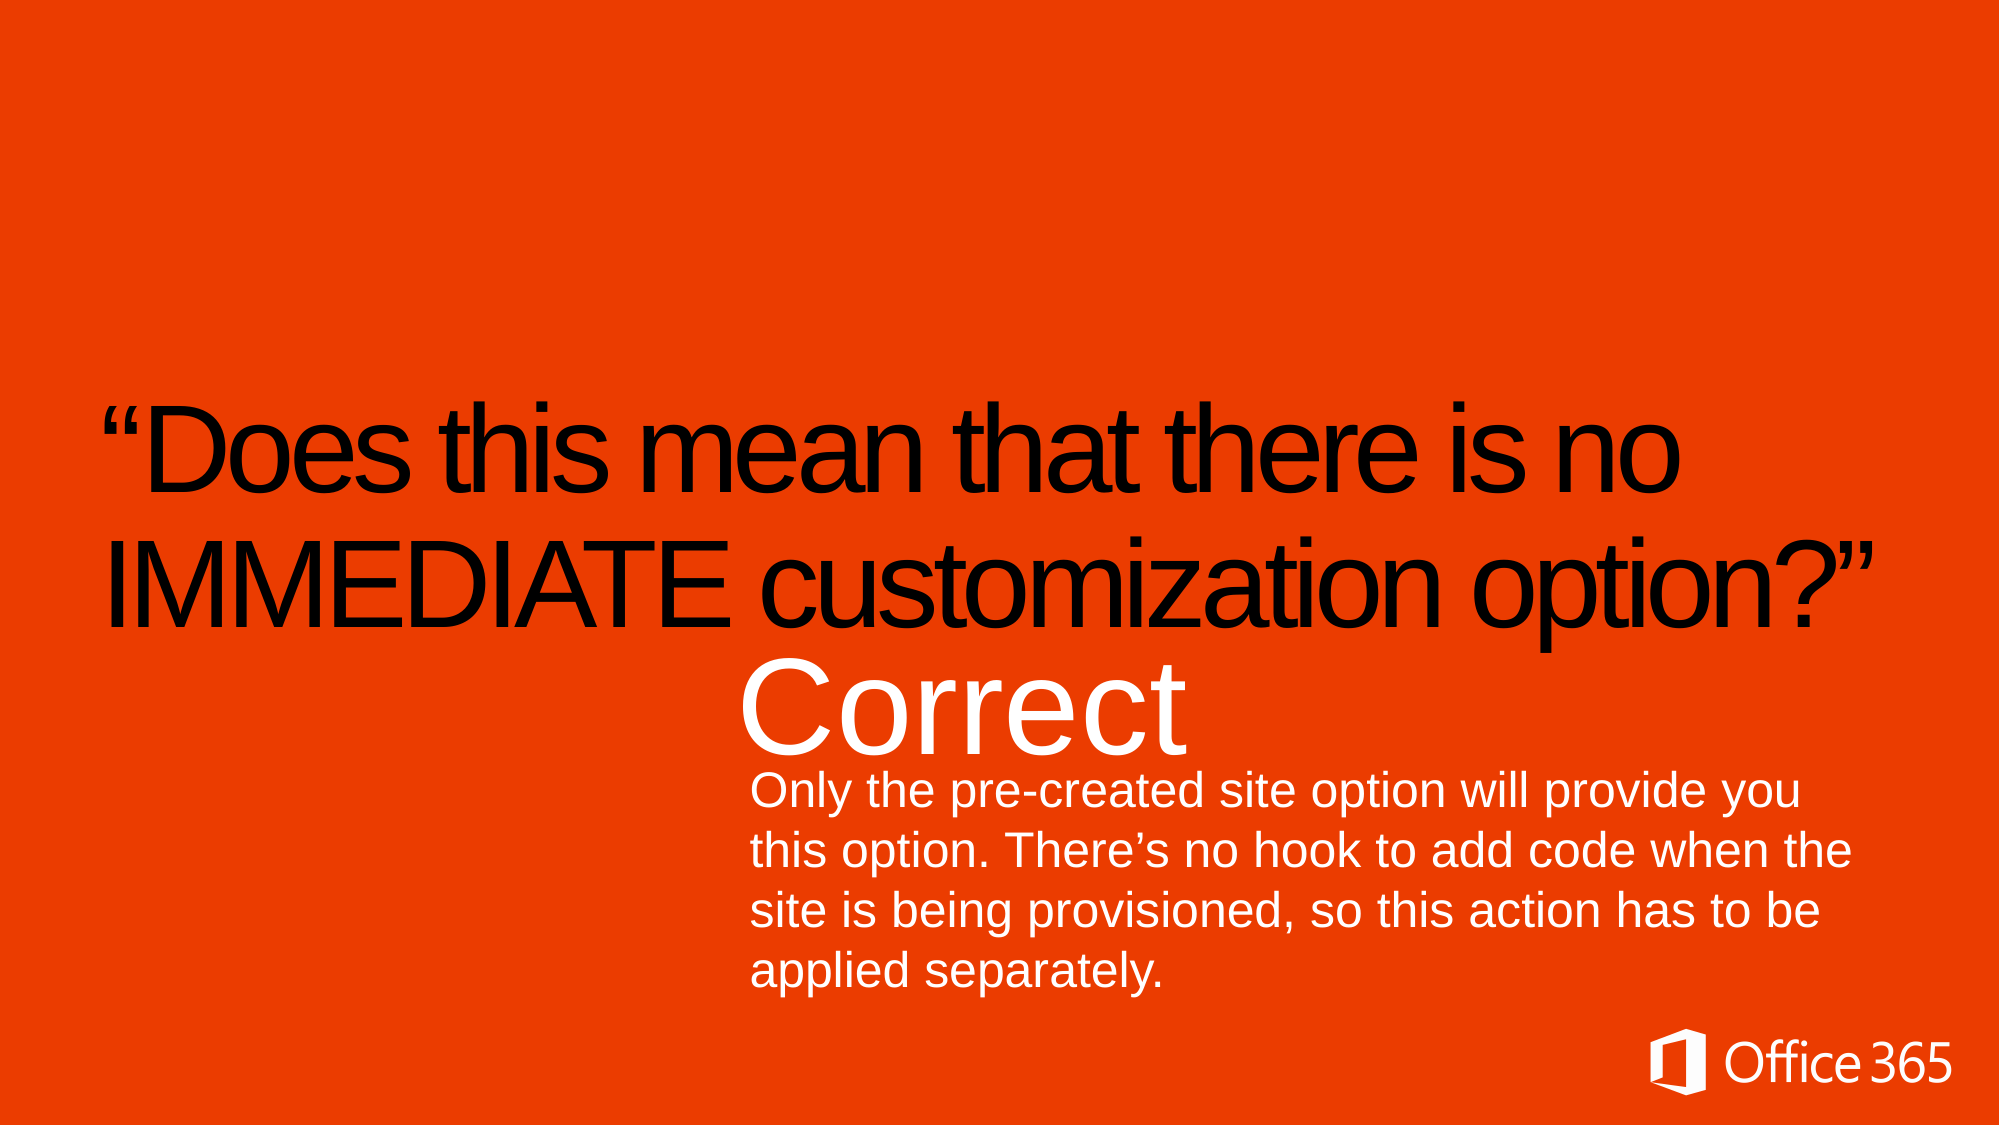

# “Does this mean that there is no IMMEDIATE customization option?”
Correct
Only the pre-created site option will provide you this option. There’s no hook to add code when the site is being provisioned, so this action has to be applied separately.